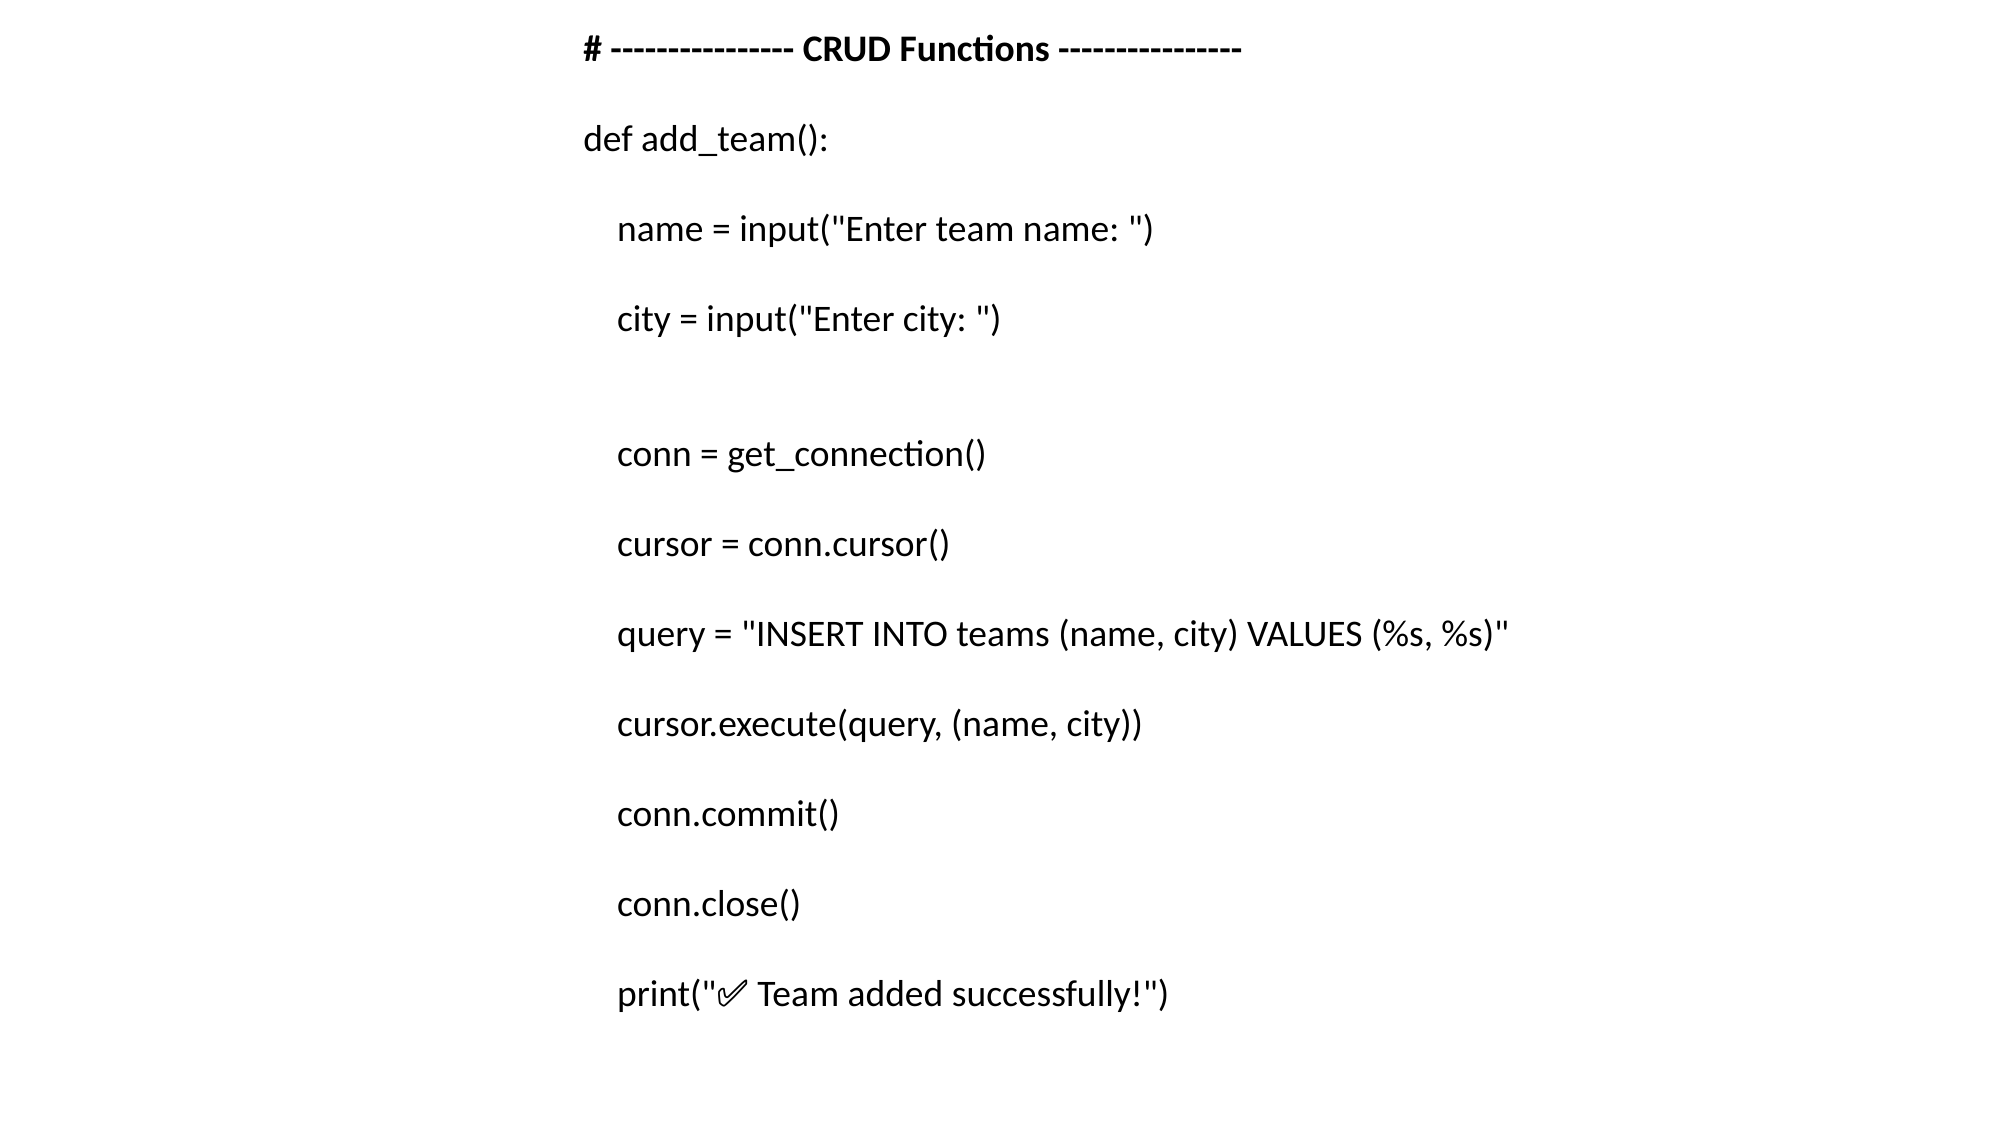

# ---------------- CRUD Functions ---------------- def add_team(): name = input("Enter team name: ") city = input("Enter city: ") conn = get_connection() cursor = conn.cursor() query = "INSERT INTO teams (name, city) VALUES (%s, %s)" cursor.execute(query, (name, city)) conn.commit() conn.close() print("✅ Team added successfully!")